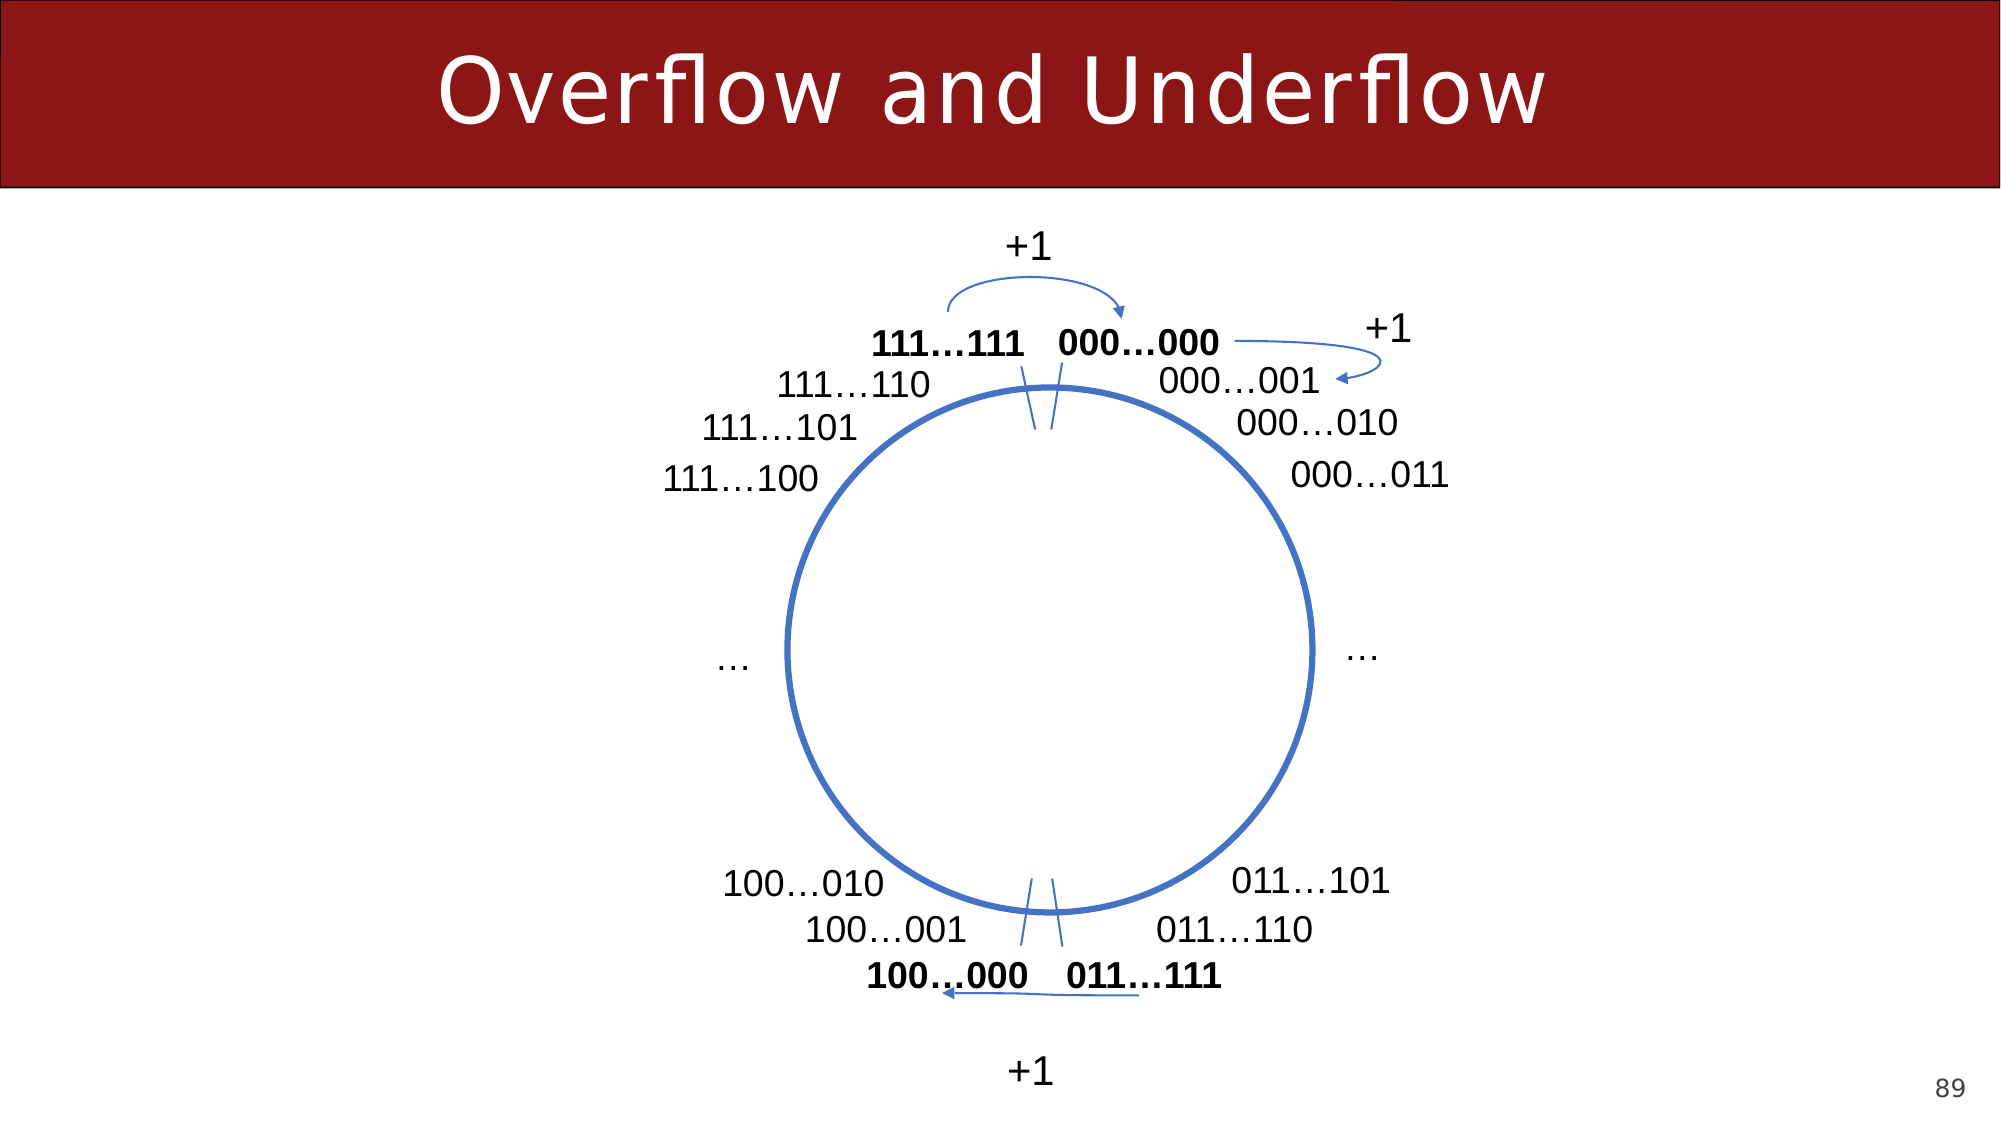

# Overflow and Underflow
+1
+1
000…000
111…111
000…001
111…110

000…010
111…101
000…011
111…100
…
…
011…101
100…010
100…001
011…110
011…111
100…000
+1